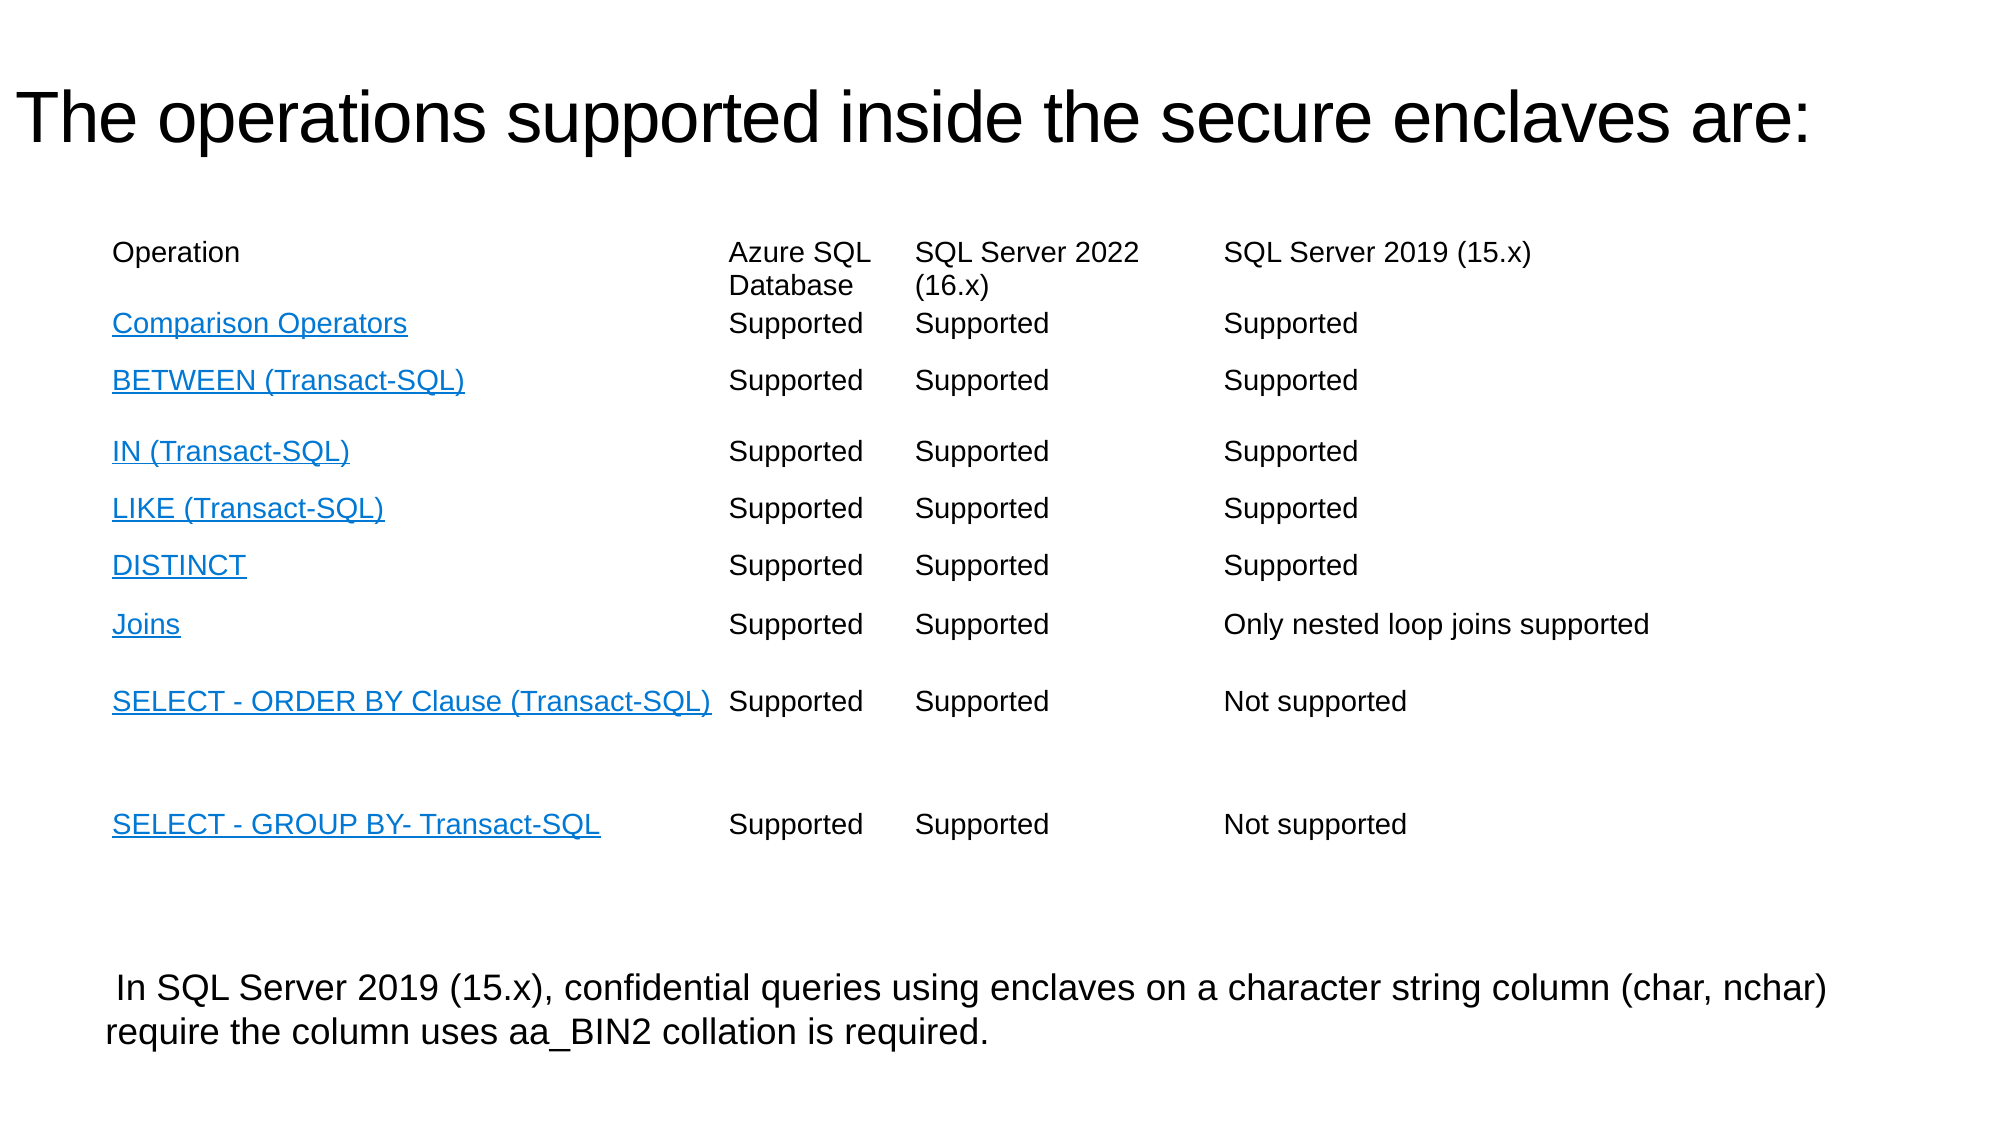

# The operations supported inside the secure enclaves are:
| Operation | Azure SQL Database | SQL Server 2022 (16.x) | SQL Server 2019 (15.x) |
| --- | --- | --- | --- |
| Comparison Operators | Supported | Supported | Supported |
| BETWEEN (Transact-SQL) | Supported | Supported | Supported |
| IN (Transact-SQL) | Supported | Supported | Supported |
| LIKE (Transact-SQL) | Supported | Supported | Supported |
| DISTINCT | Supported | Supported | Supported |
| Joins | Supported | Supported | Only nested loop joins supported |
| SELECT - ORDER BY Clause (Transact-SQL) | Supported | Supported | Not supported |
| SELECT - GROUP BY- Transact-SQL | Supported | Supported | Not supported |
 In SQL Server 2019 (15.x), confidential queries using enclaves on a character string column (char, nchar) require the column uses aa_BIN2 collation is required.